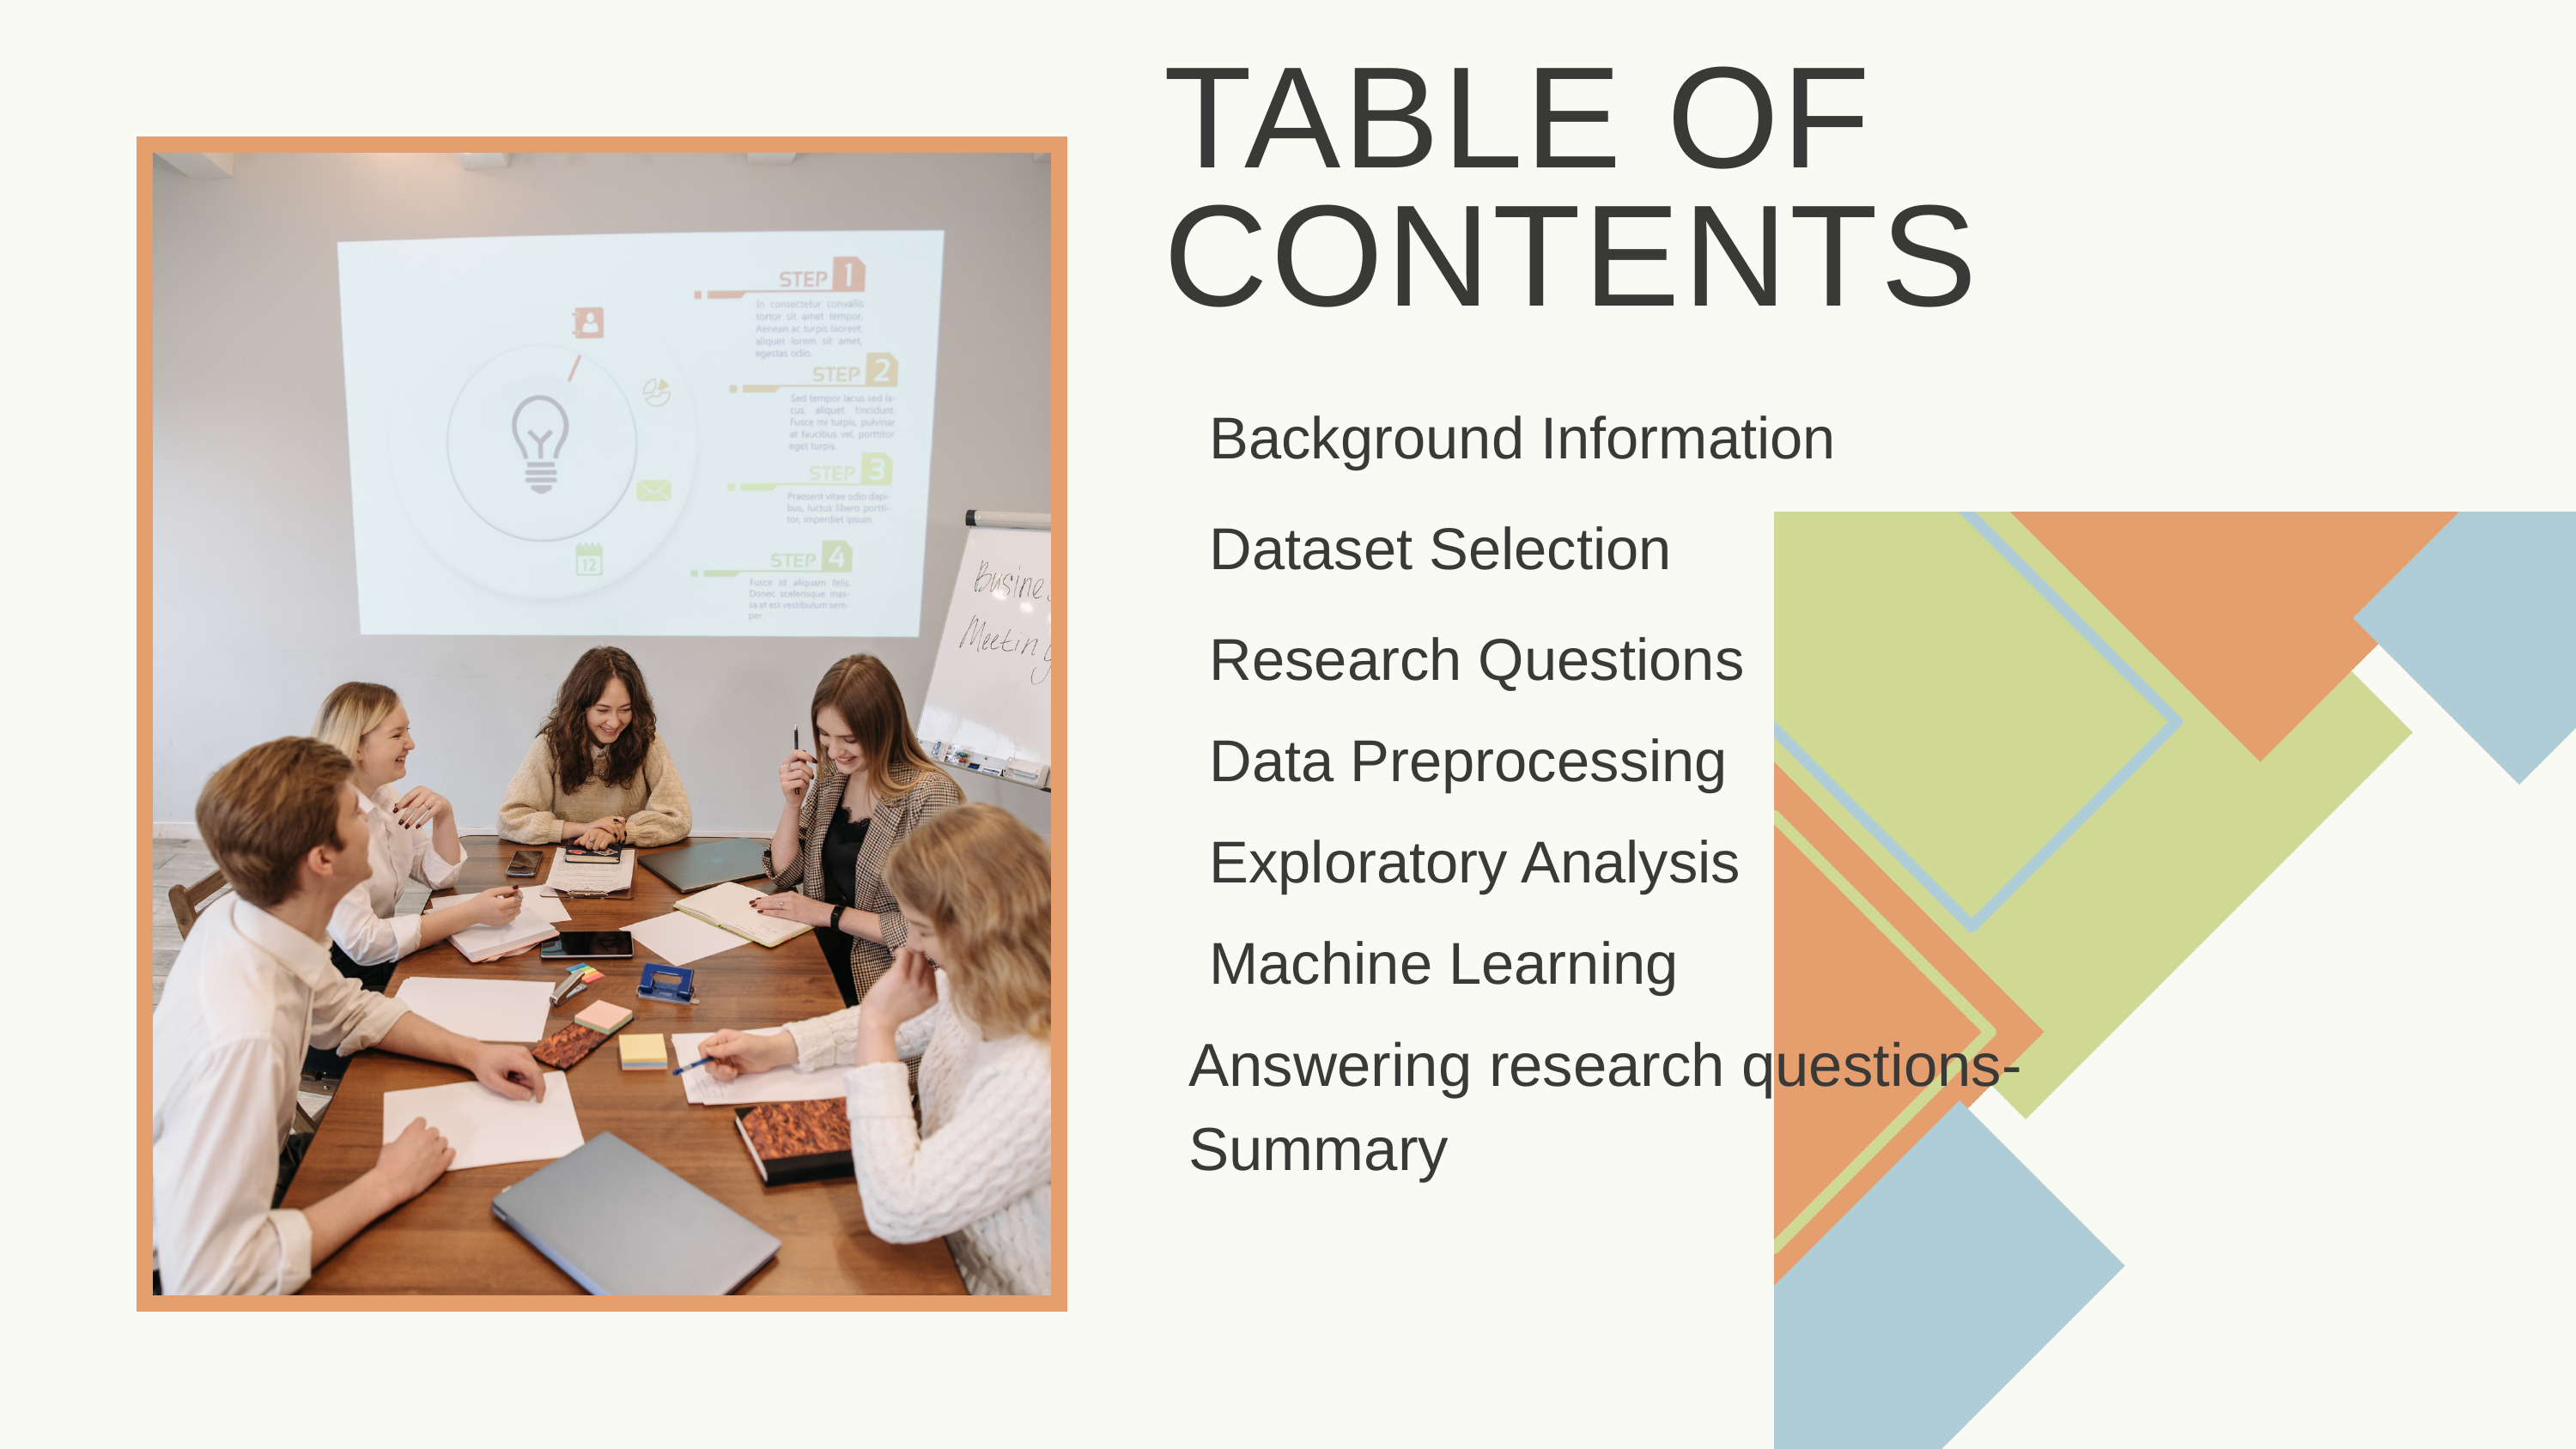

TABLE OF CONTENTS

Background Information
Dataset Selection

Research Questions
Data Preprocessing
Exploratory Analysis
Machine Learning
Answering research questions-Summary